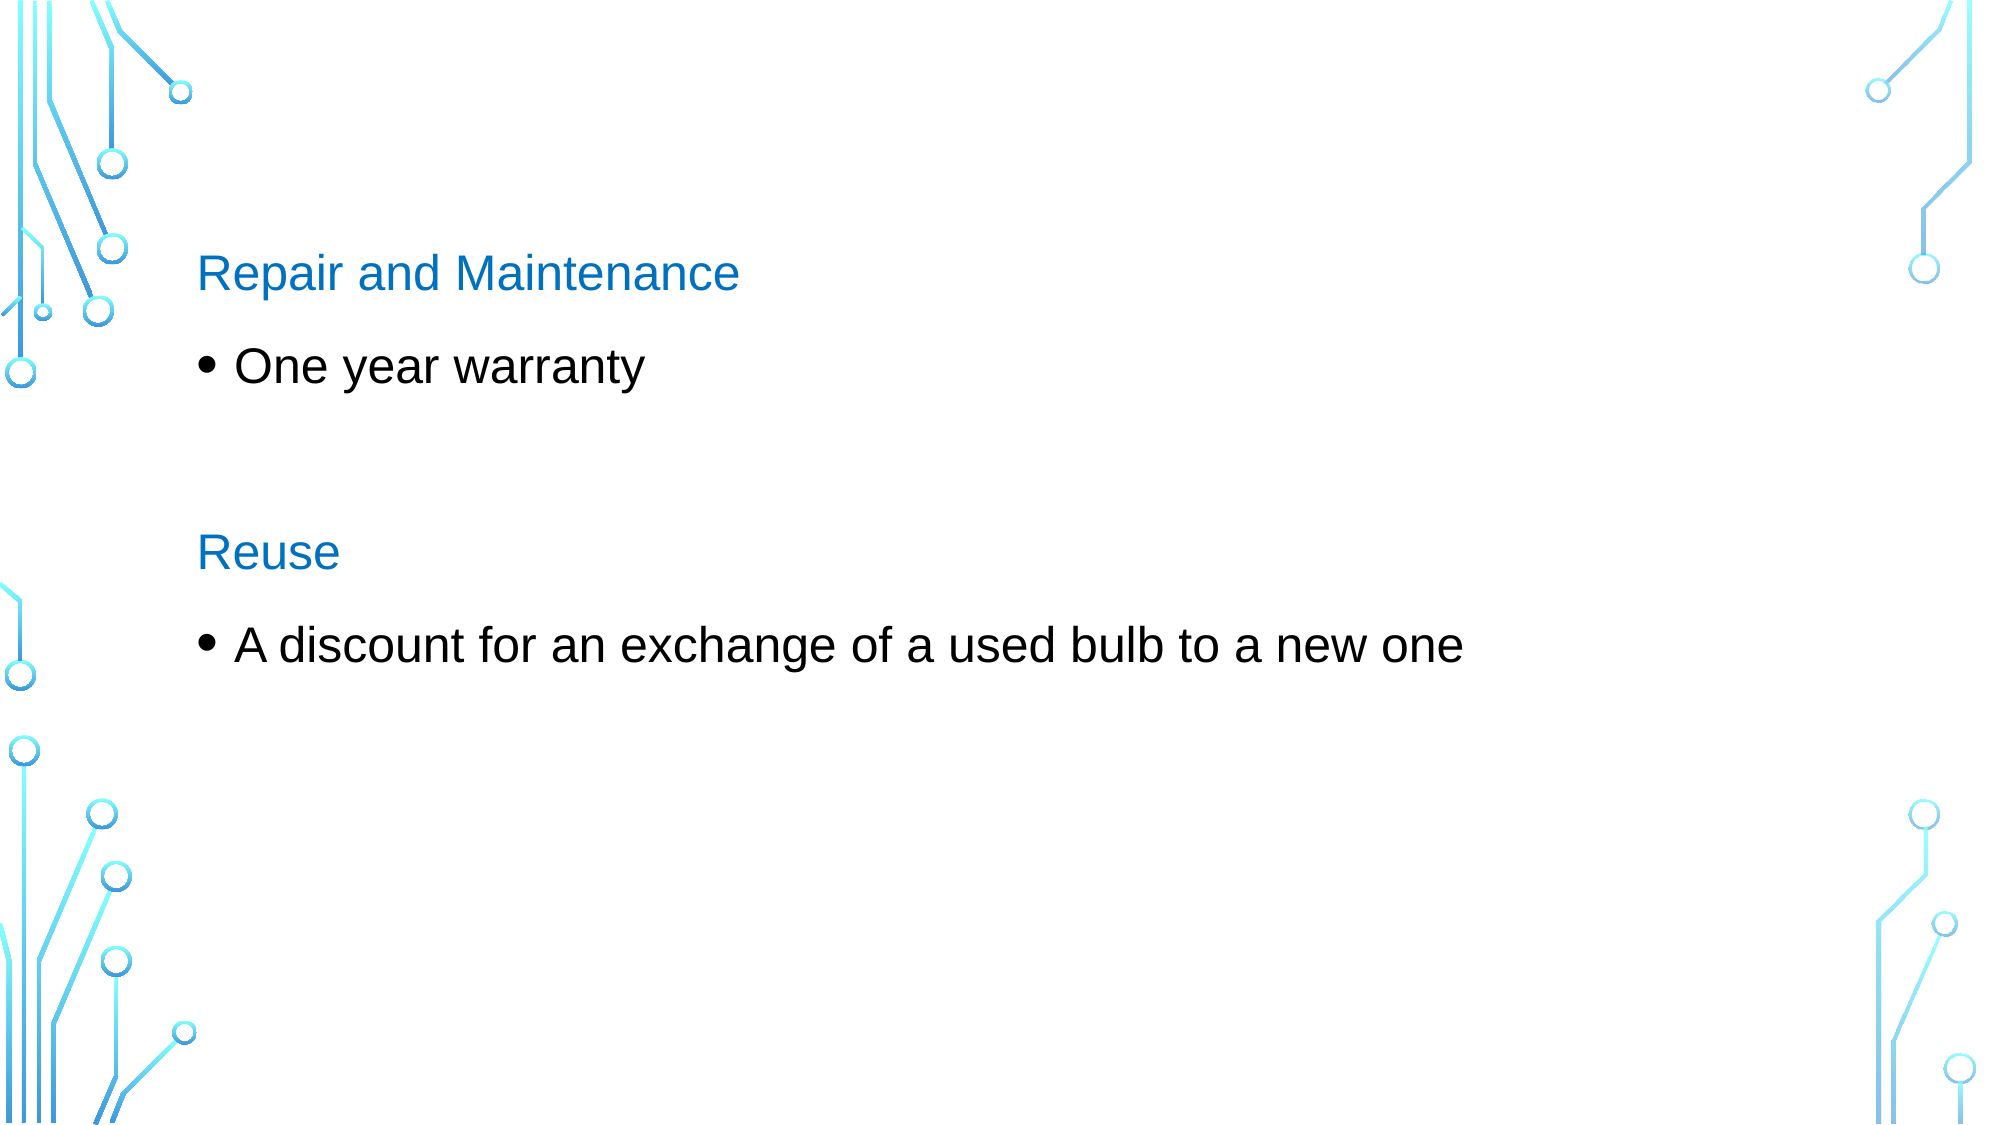

Repair and Maintenance
One year warranty

Reuse
A discount for an exchange of a used bulb to a new one.